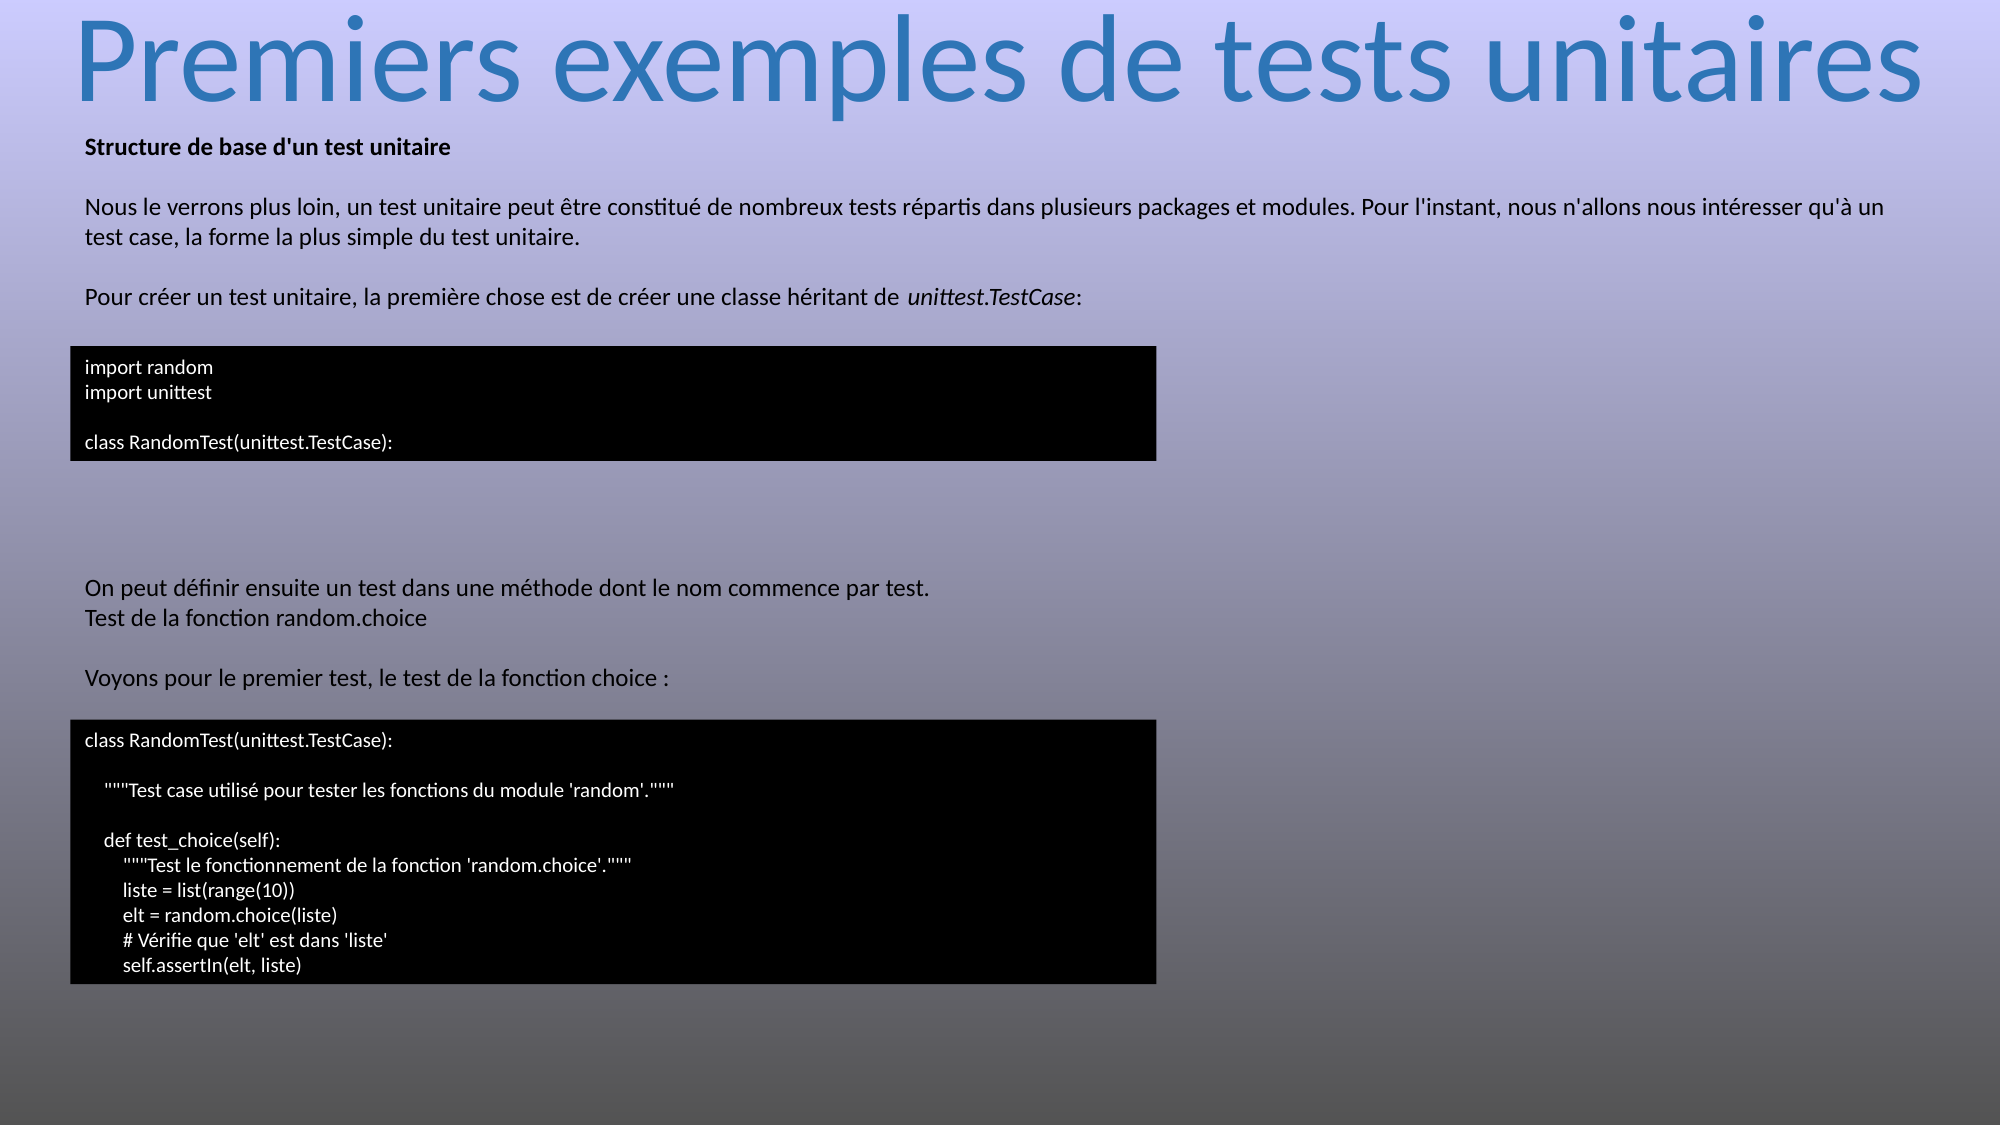

# Premiers exemples de tests unitaires
Structure de base d'un test unitaire

Nous le verrons plus loin, un test unitaire peut être constitué de nombreux tests répartis dans plusieurs packages et modules. Pour l'instant, nous n'allons nous intéresser qu'à un test case, la forme la plus simple du test unitaire.

Pour créer un test unitaire, la première chose est de créer une classe héritant de unittest.TestCase:
import random
import unittest

class RandomTest(unittest.TestCase):
On peut définir ensuite un test dans une méthode dont le nom commence par test.
Test de la fonction random.choice

Voyons pour le premier test, le test de la fonction choice :
class RandomTest(unittest.TestCase):

    """Test case utilisé pour tester les fonctions du module 'random'."""

    def test_choice(self):
        """Test le fonctionnement de la fonction 'random.choice'."""
        liste = list(range(10))
        elt = random.choice(liste)
        # Vérifie que 'elt' est dans 'liste'
        self.assertIn(elt, liste)

520